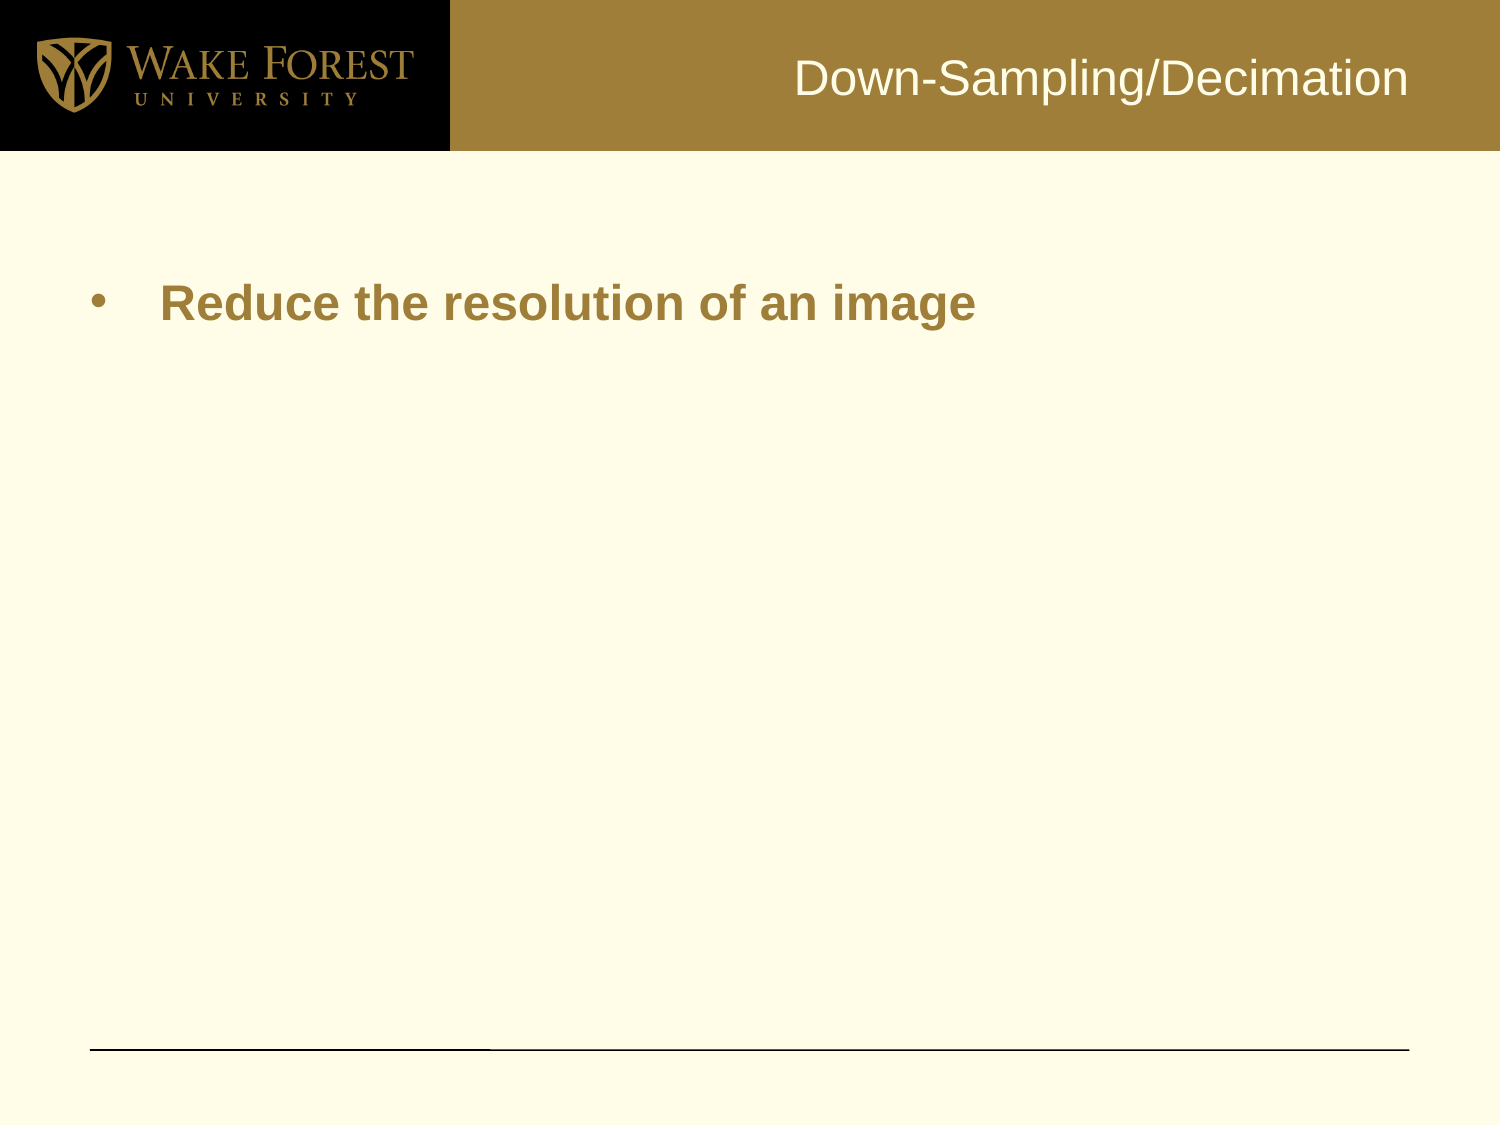

# Down-Sampling/Decimation
 Reduce the resolution of an image